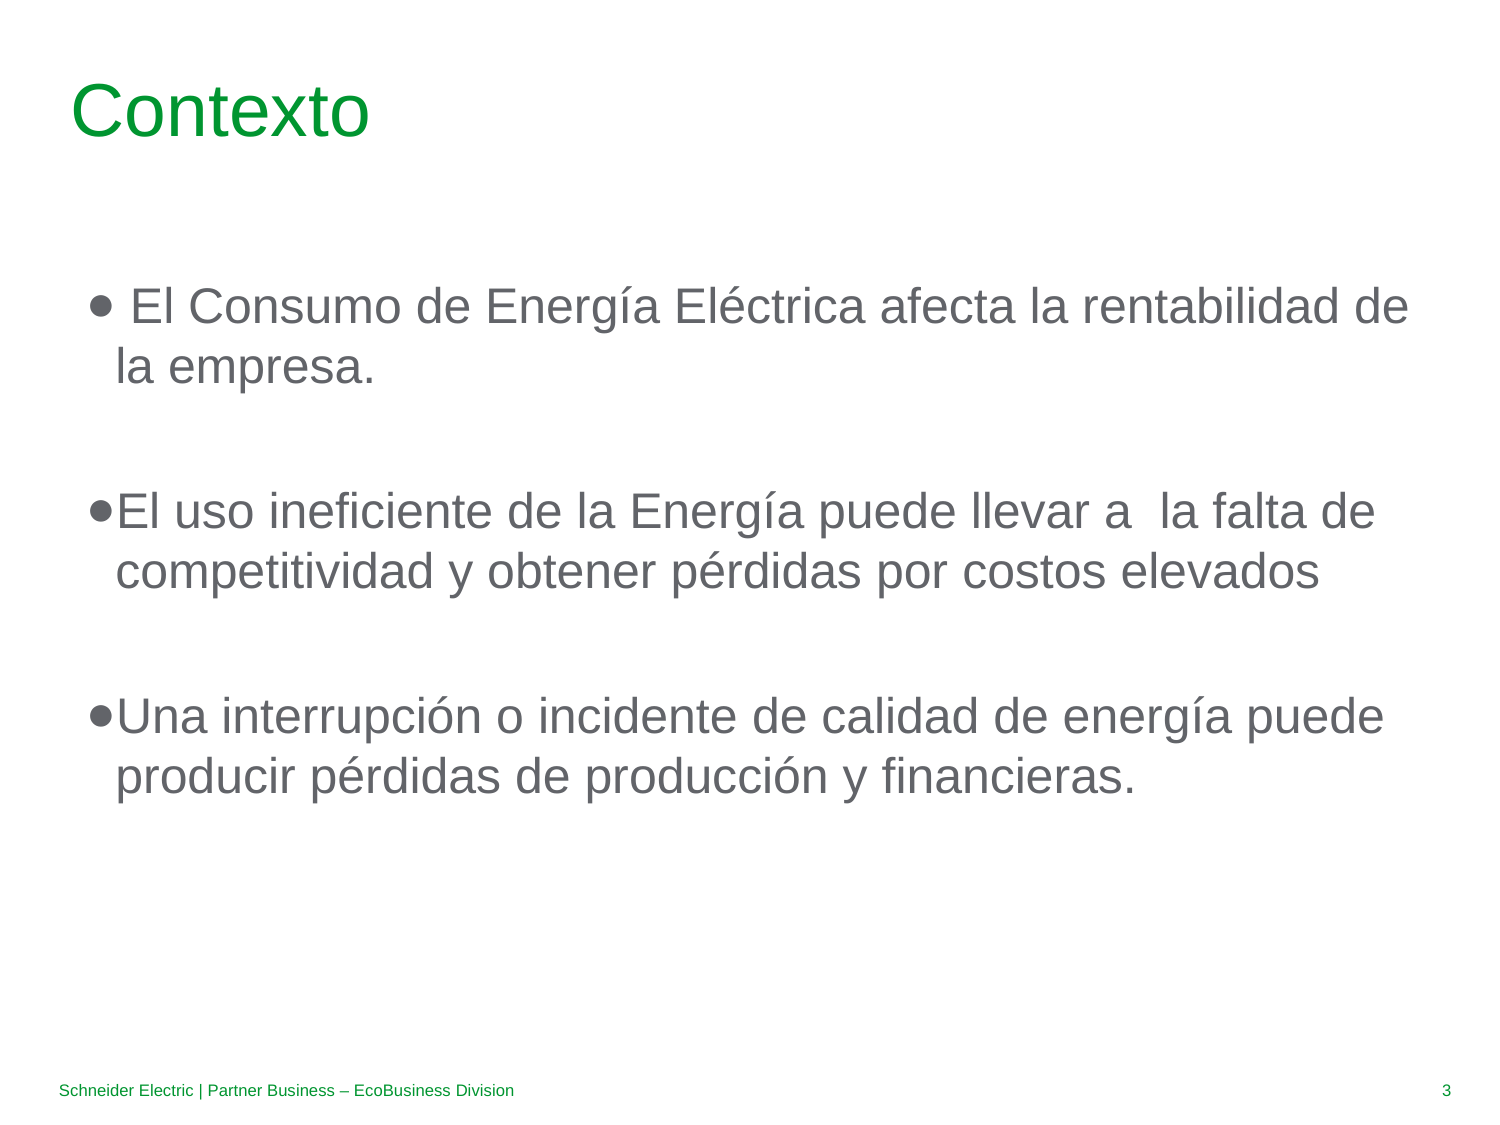

# Contexto
 El Consumo de Energía Eléctrica afecta la rentabilidad de la empresa.

El uso ineficiente de la Energía puede llevar a  la falta de competitividad y obtener pérdidas por costos elevados

Una interrupción o incidente de calidad de energía puede producir pérdidas de producción y financieras.